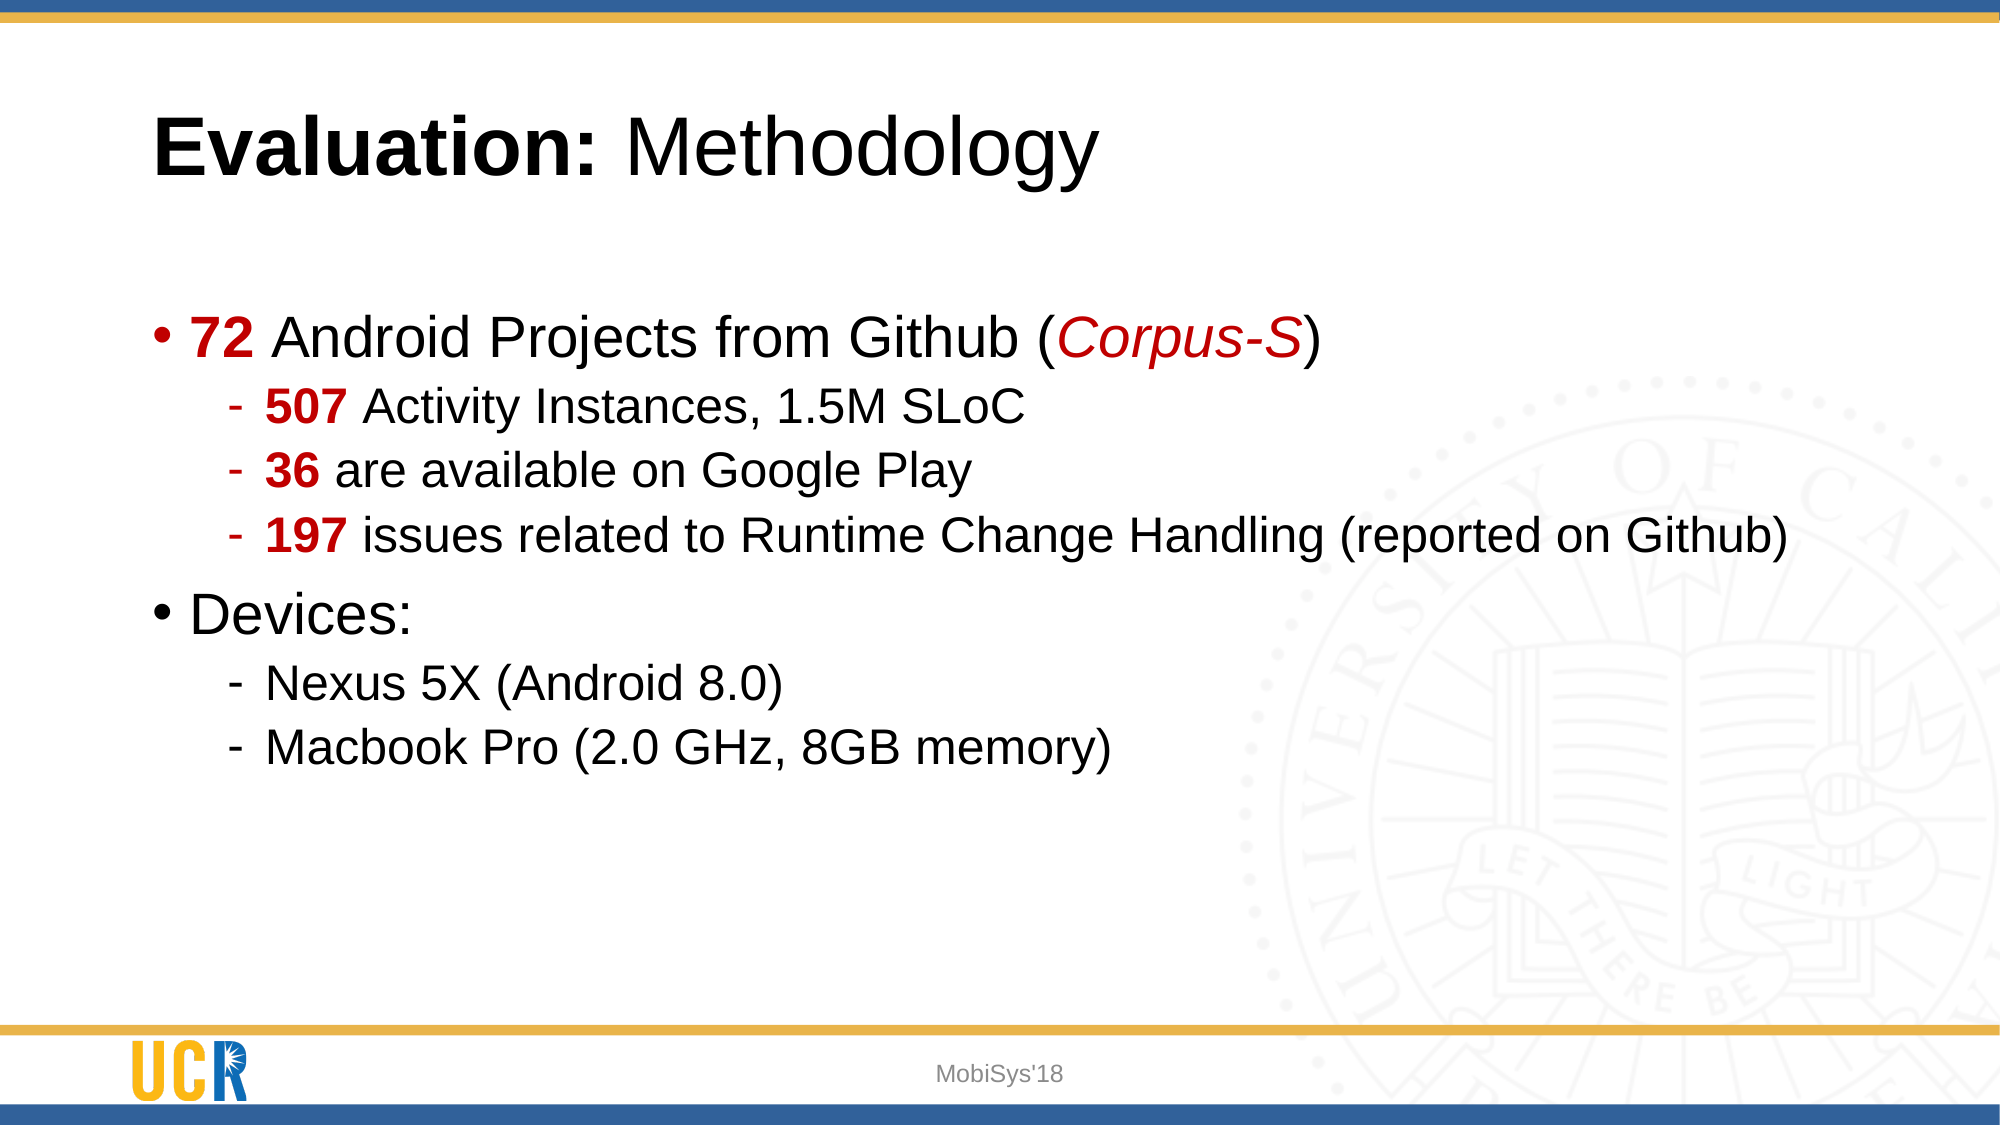

# Evaluation: Methodology
72 Android Projects from Github (Corpus-S)
507 Activity Instances, 1.5M SLoC
36 are available on Google Play
197 issues related to Runtime Change Handling (reported on Github)
Devices:
Nexus 5X (Android 8.0)
Macbook Pro (2.0 GHz, 8GB memory)

MobiSys'18